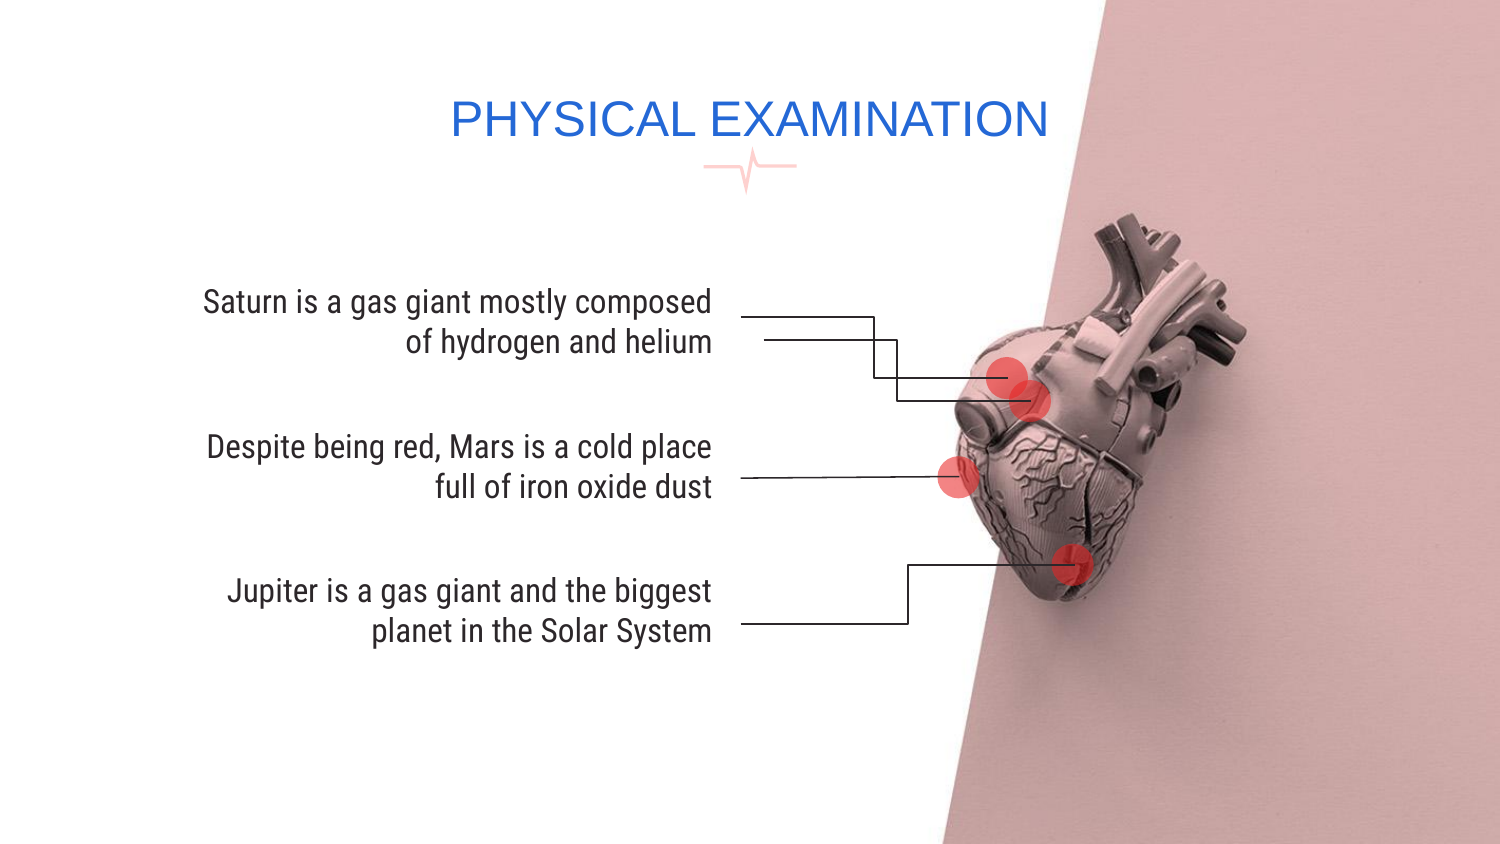

# PHYSICAL EXAMINATION
Saturn is a gas giant mostly composed of hydrogen and helium

Despite being red, Mars is a cold place full of iron oxide dust

Jupiter is a gas giant and the biggest planet in the Solar System